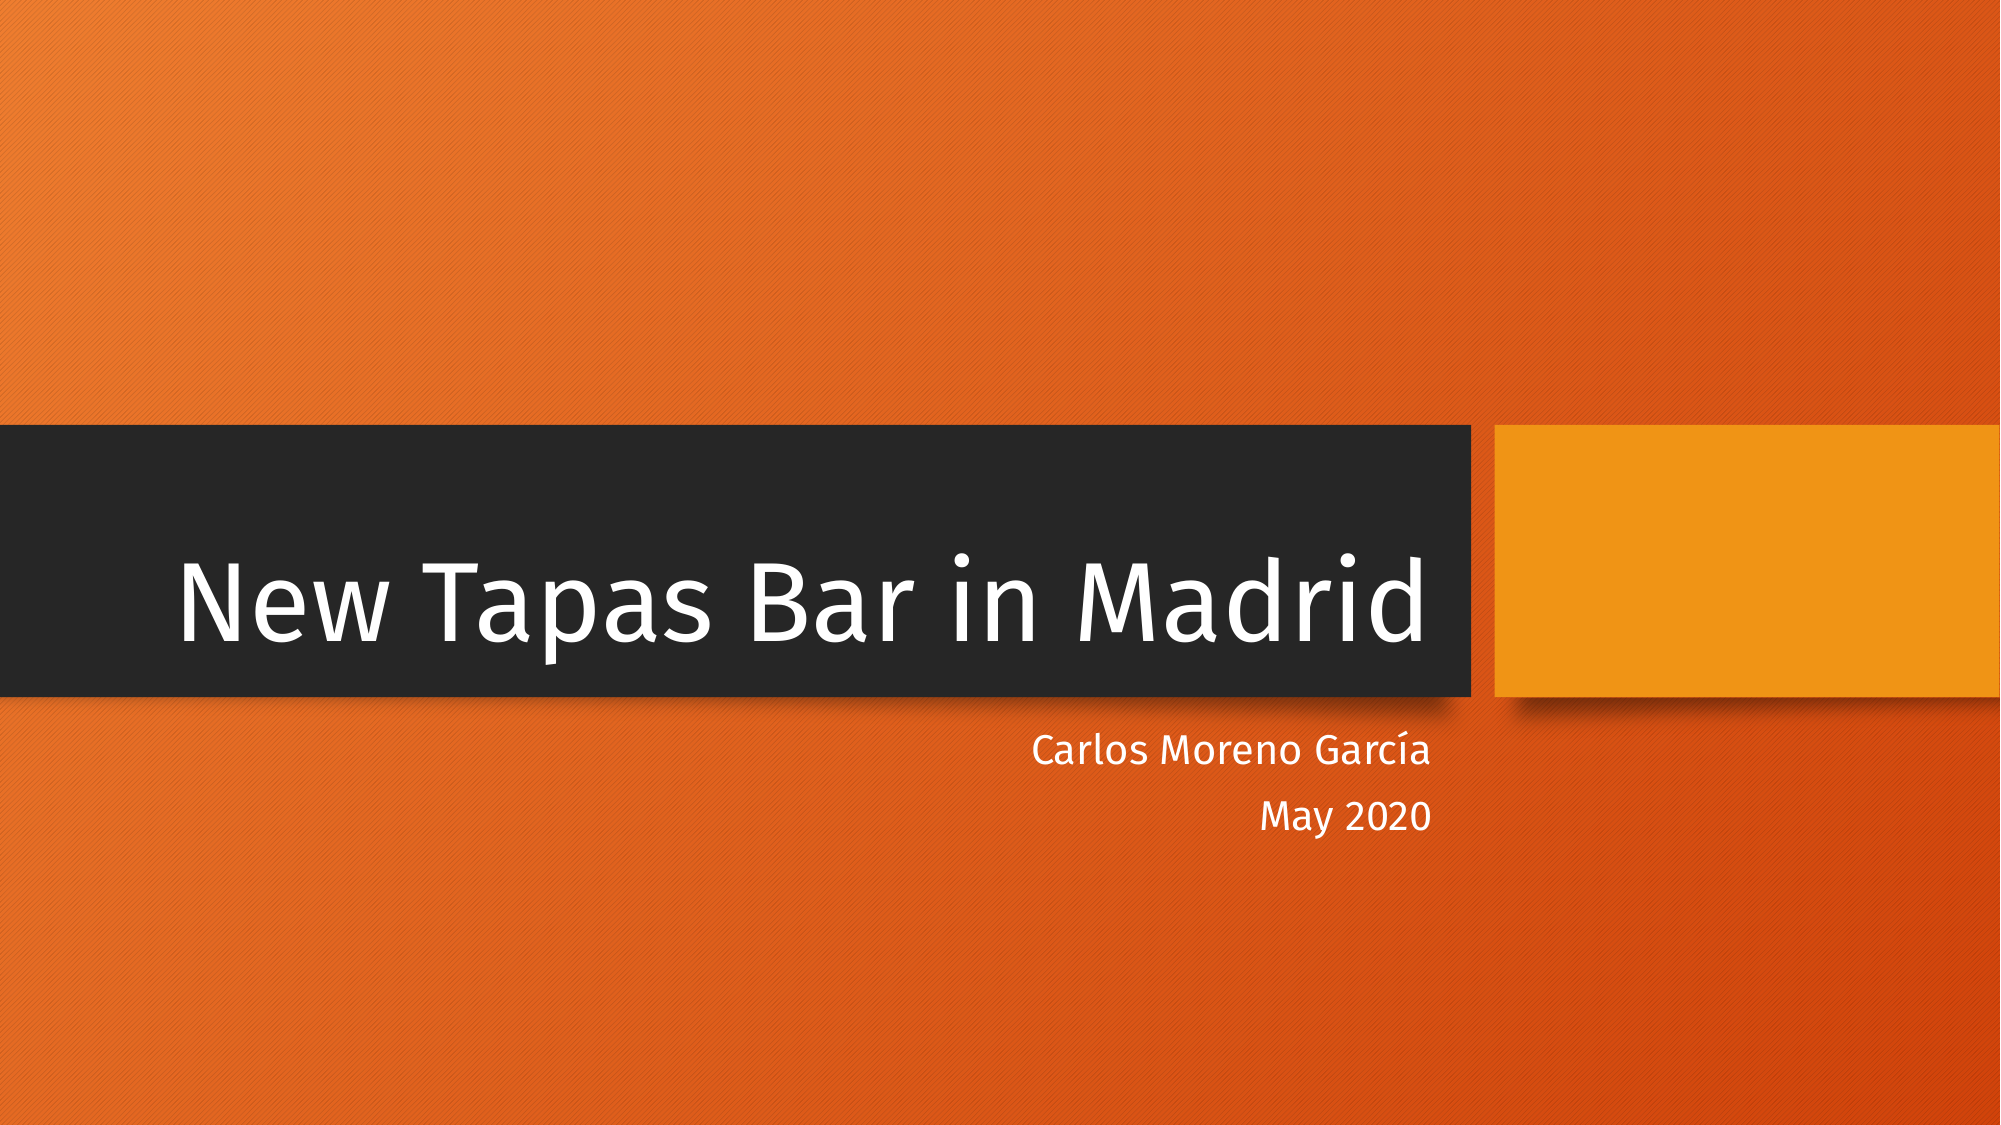

# New Tapas Bar in Madrid
Carlos Moreno García
May 2020